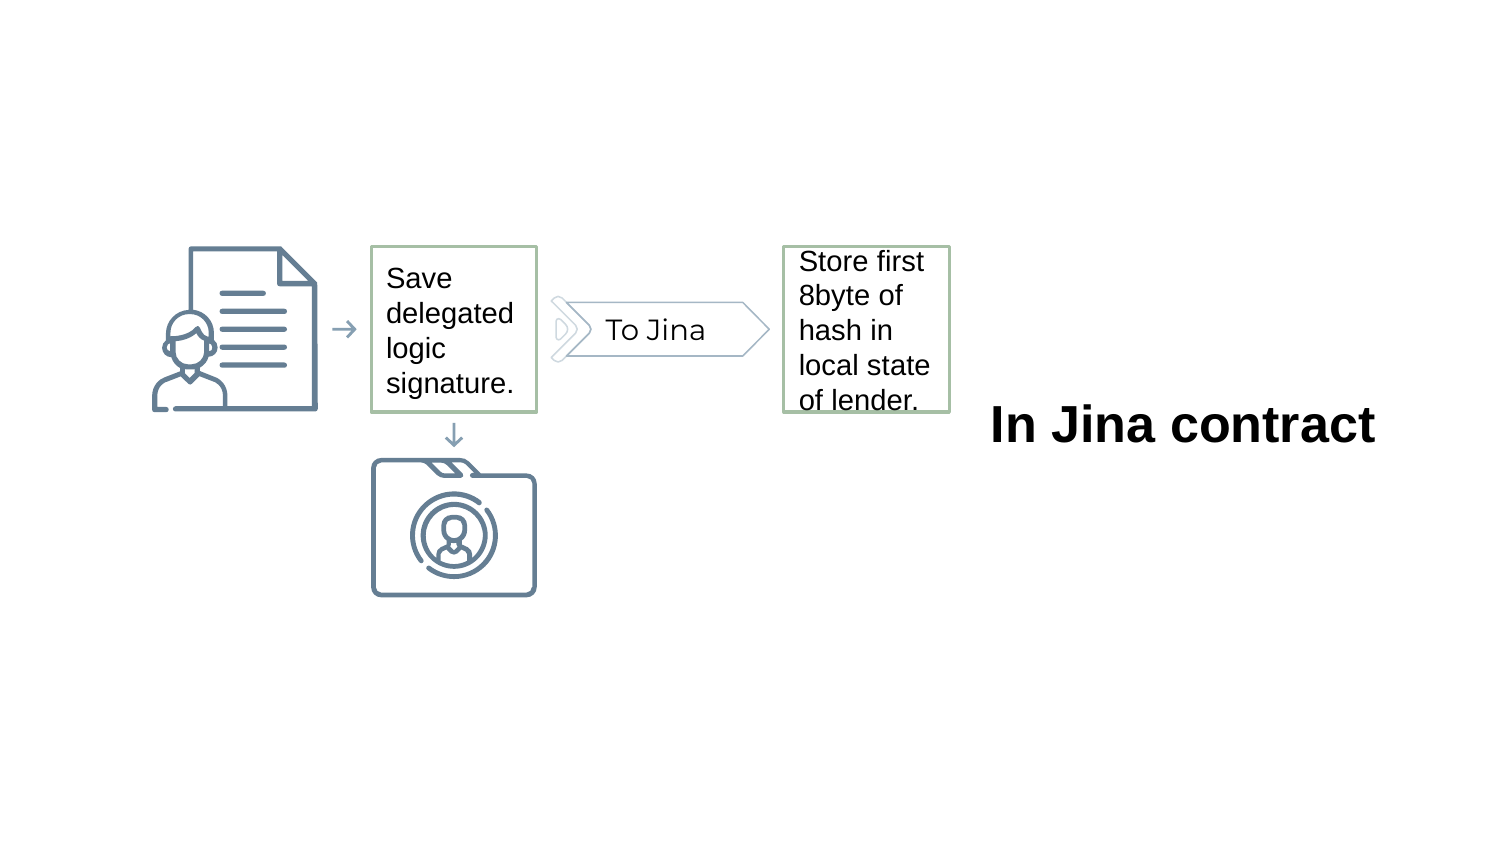

Save delegated logic signature.
Store first 8byte of hash in local state of lender.
To Jina

In Jina contract